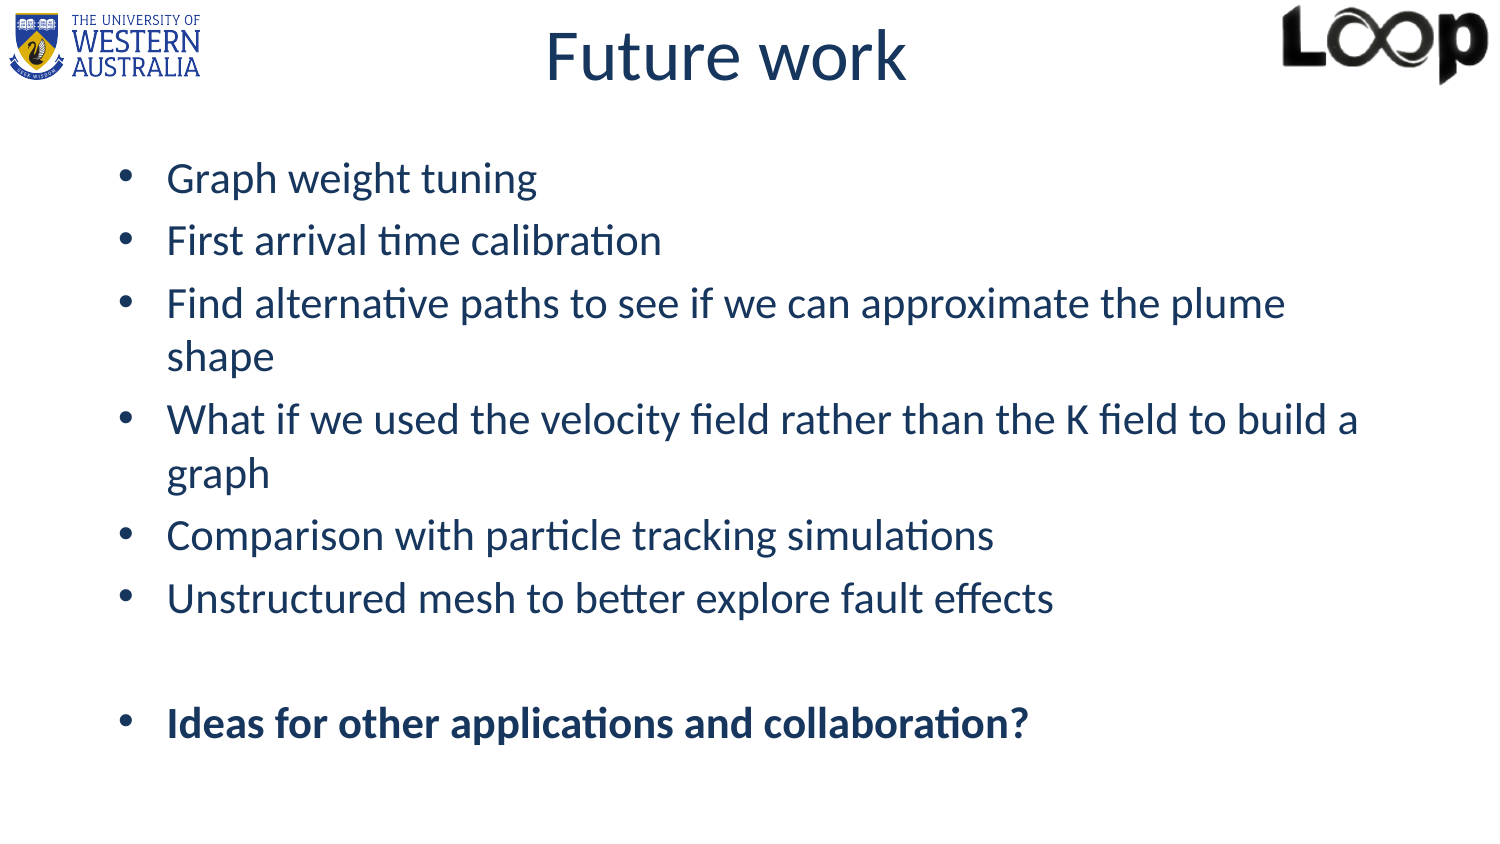

# Future work
Graph weight tuning
First arrival time calibration
Find alternative paths to see if we can approximate the plume shape
What if we used the velocity field rather than the K field to build a graph
Comparison with particle tracking simulations
Unstructured mesh to better explore fault effects

Ideas for other applications and collaboration?